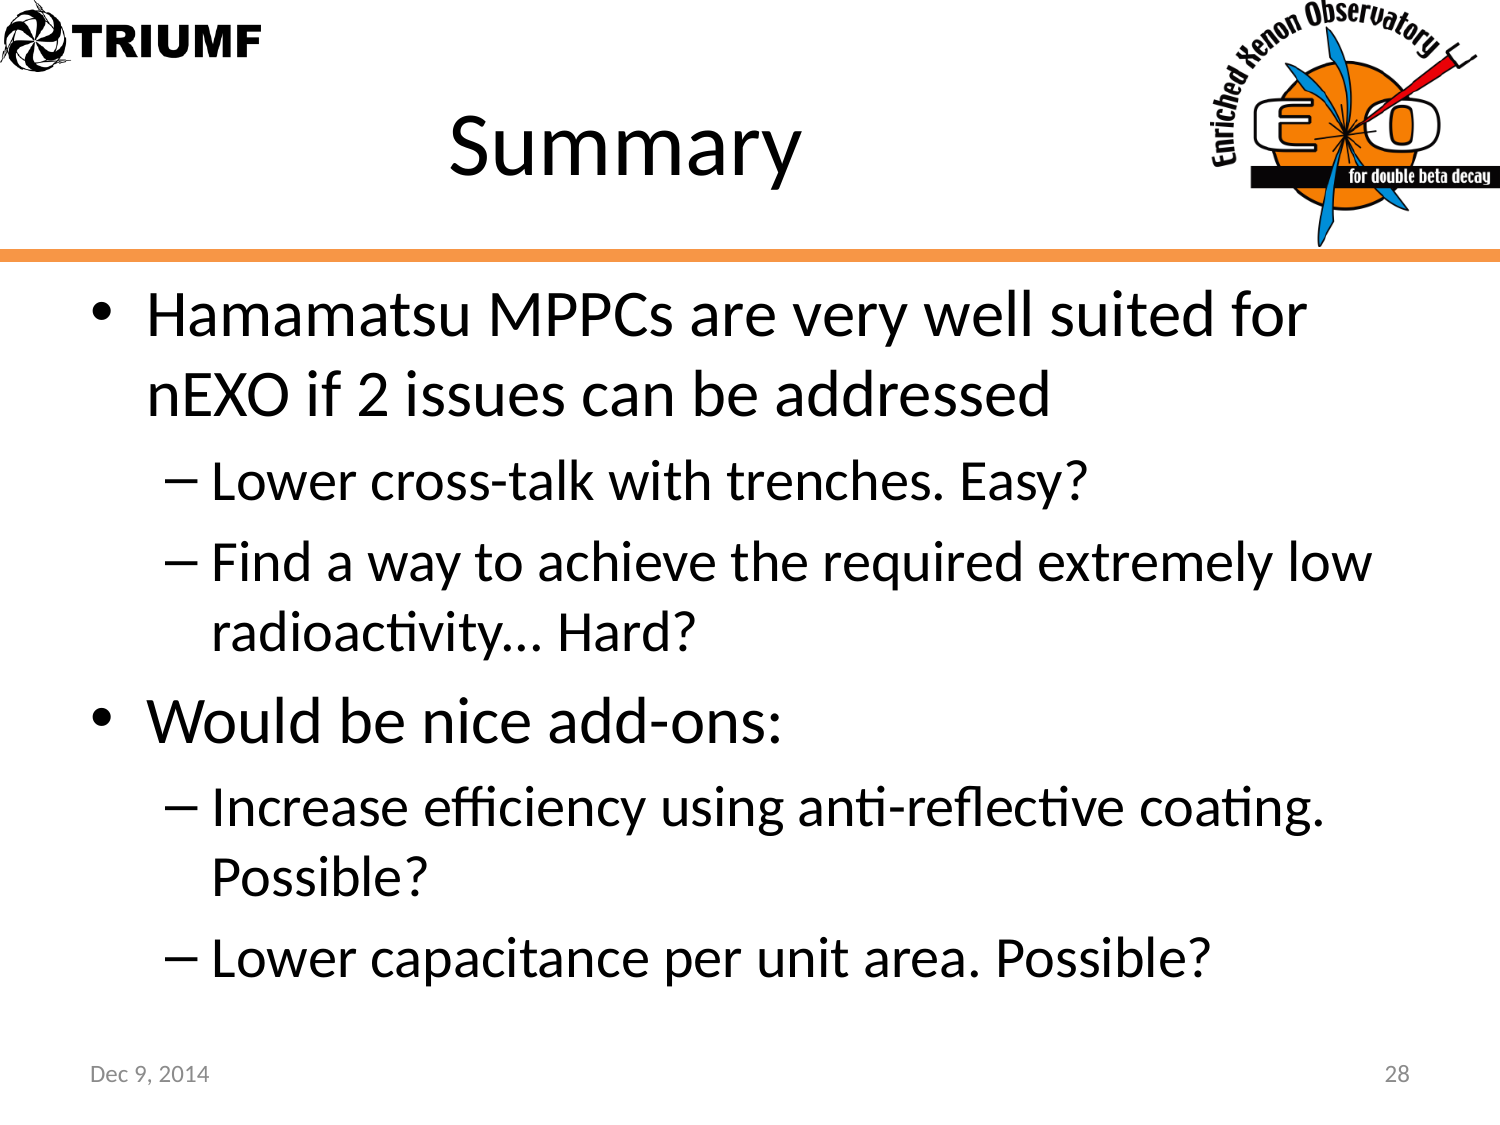

# Summary
Hamamatsu MPPCs are very well suited for nEXO if 2 issues can be addressed
Lower cross-talk with trenches. Easy?
Find a way to achieve the required extremely low radioactivity... Hard?
Would be nice add-ons:
Increase efficiency using anti-reflective coating. Possible?
Lower capacitance per unit area. Possible?
Dec 9, 2014
28